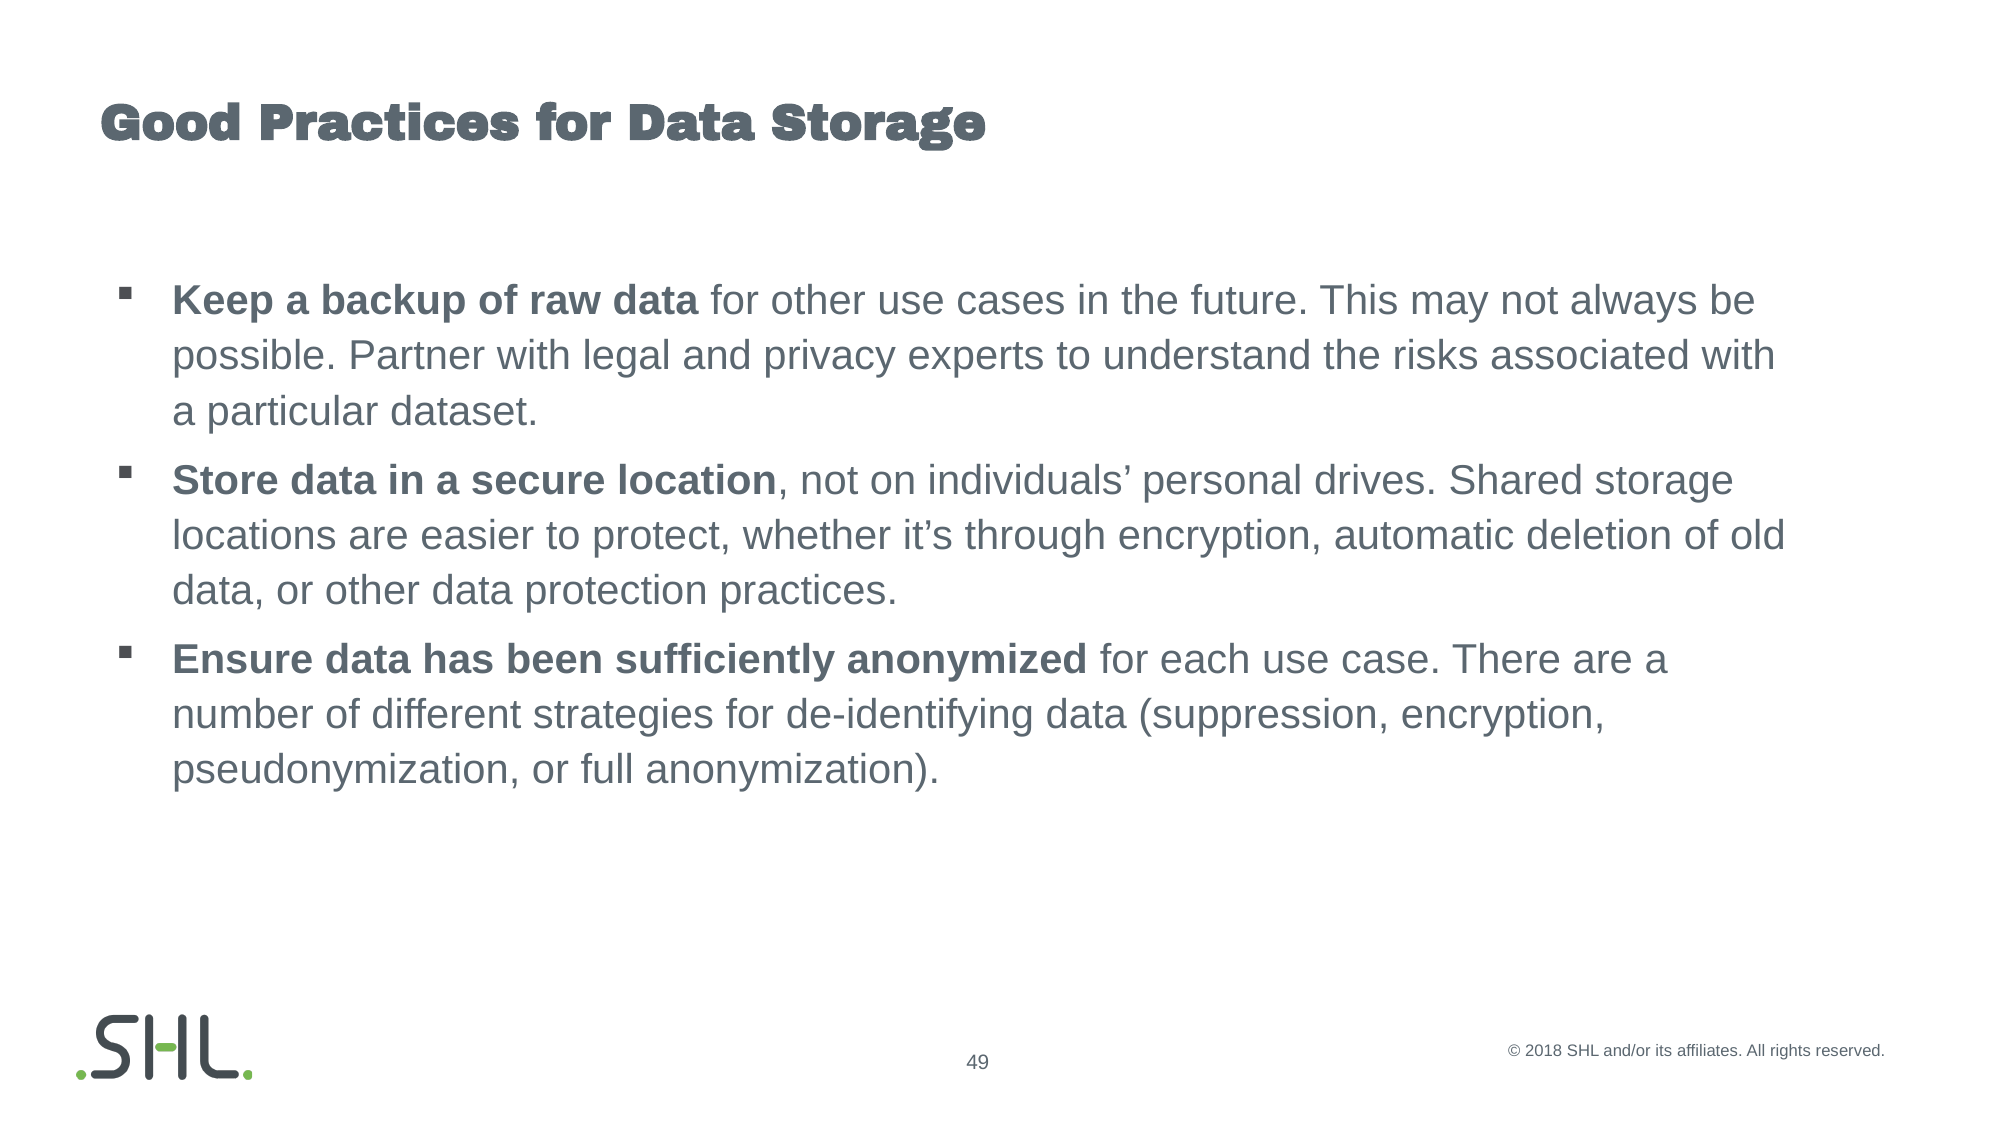

# Good Practices for Data Storage
Keep a backup of raw data for other use cases in the future. This may not always be possible. Partner with legal and privacy experts to understand the risks associated with a particular dataset.
Store data in a secure location, not on individuals’ personal drives. Shared storage locations are easier to protect, whether it’s through encryption, automatic deletion of old data, or other data protection practices.
Ensure data has been sufficiently anonymized for each use case. There are a number of different strategies for de-identifying data (suppression, encryption, pseudonymization, or full anonymization).
© 2018 SHL and/or its affiliates. All rights reserved.